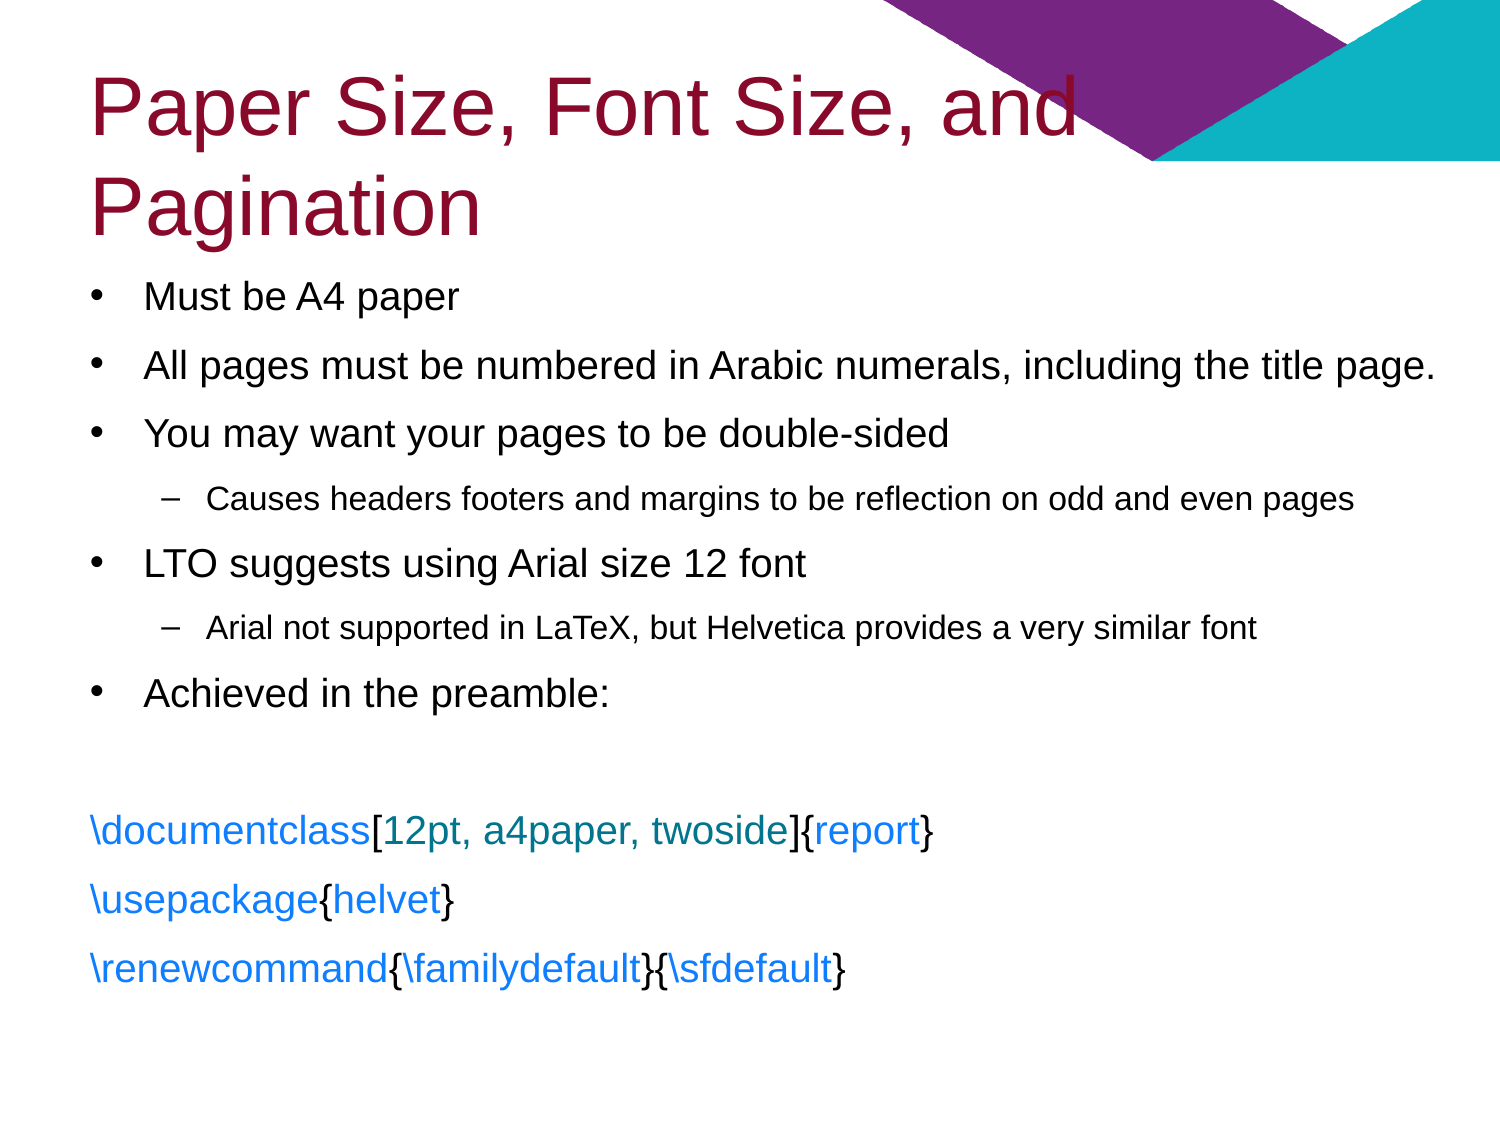

# Paper Size, Font Size, and Pagination
Must be A4 paper
All pages must be numbered in Arabic numerals, including the title page.
You may want your pages to be double-sided
Causes headers footers and margins to be reflection on odd and even pages
LTO suggests using Arial size 12 font
Arial not supported in LaTeX, but Helvetica provides a very similar font
Achieved in the preamble:

\documentclass[12pt, a4paper, twoside]{report}
\usepackage{helvet}
\renewcommand{\familydefault}{\sfdefault}